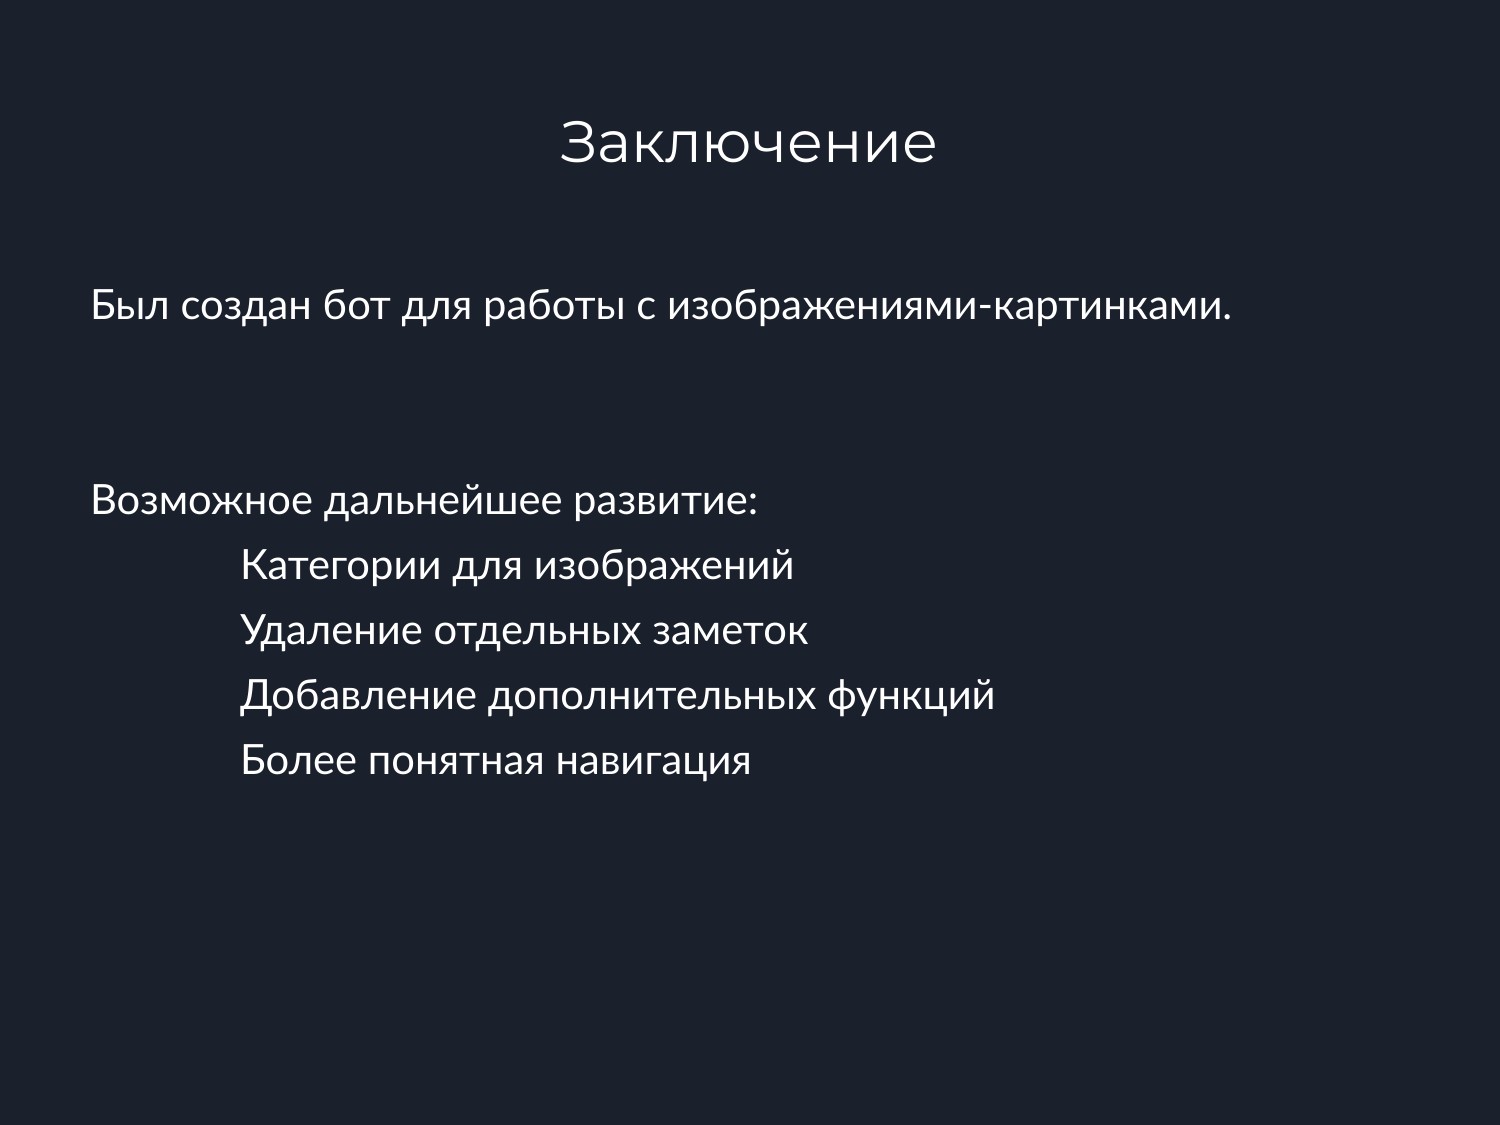

# Заключение
Был создан бот для работы с изображениями-картинками.

Возможное дальнейшее развитие:
	Категории для изображений
	Удаление отдельных заметок
	Добавление дополнительных функций
	Более понятная навигация